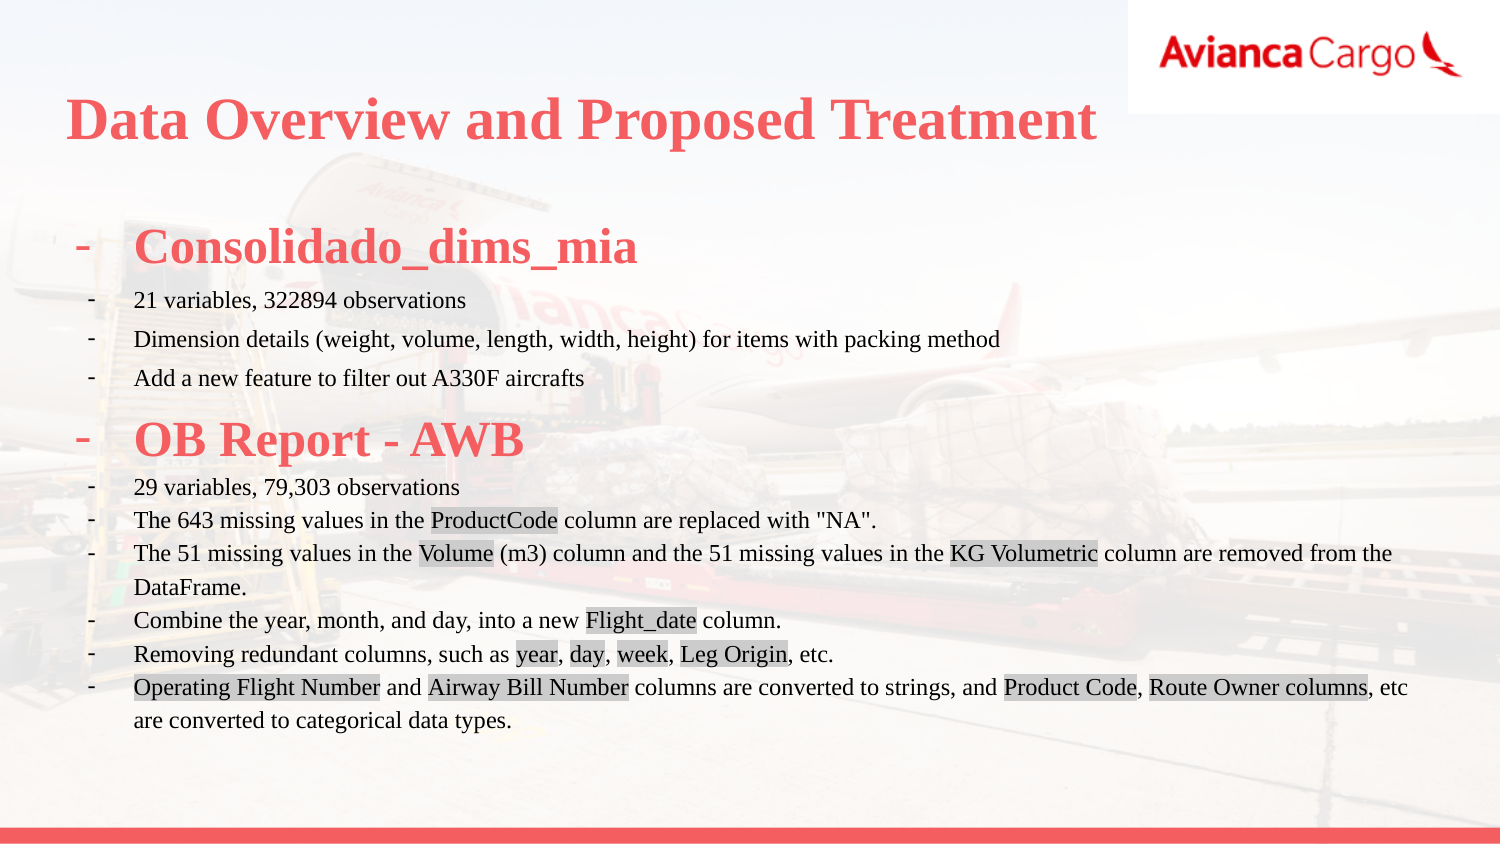

# Data Overview and Proposed Treatment
Consolidado_dims_mia
21 variables, 322894 observations
Dimension details (weight, volume, length, width, height) for items with packing method
Add a new feature to filter out A330F aircrafts
OB Report - AWB
29 variables, 79,303 observations
The 643 missing values ​​in the ProductCode column are replaced with "NA".
The 51 missing values ​​in the Volume (m3) column and the 51 missing values ​​in the KG Volumetric column are removed from the DataFrame.
Combine the year, month, and day, into a new Flight_date column.
Removing redundant columns, such as year, day, week, Leg Origin, etc.
Operating Flight Number and Airway Bill Number columns are converted to strings, and Product Code, Route Owner columns, etc are converted to categorical data types.